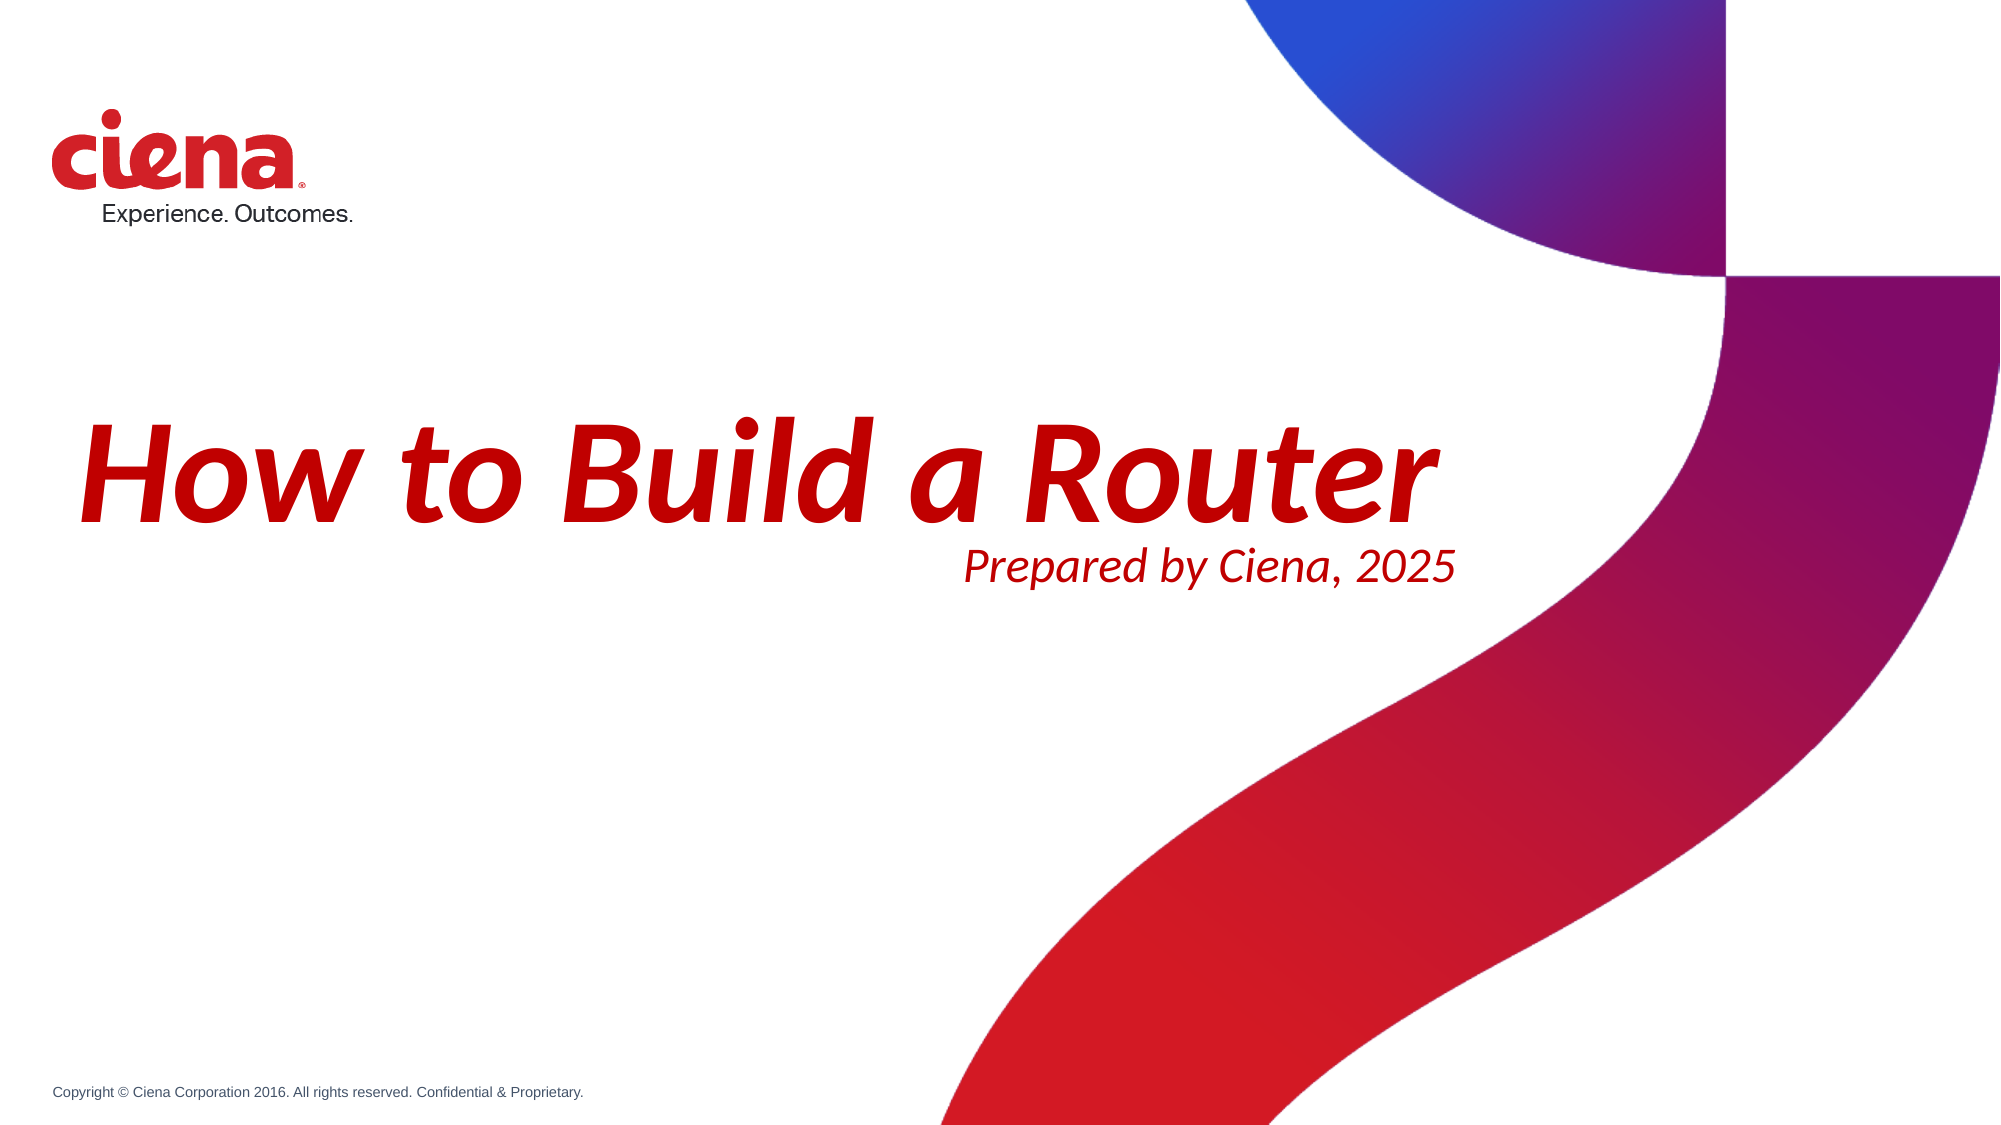

# How to Build a Router
Prepared by Ciena, 2025